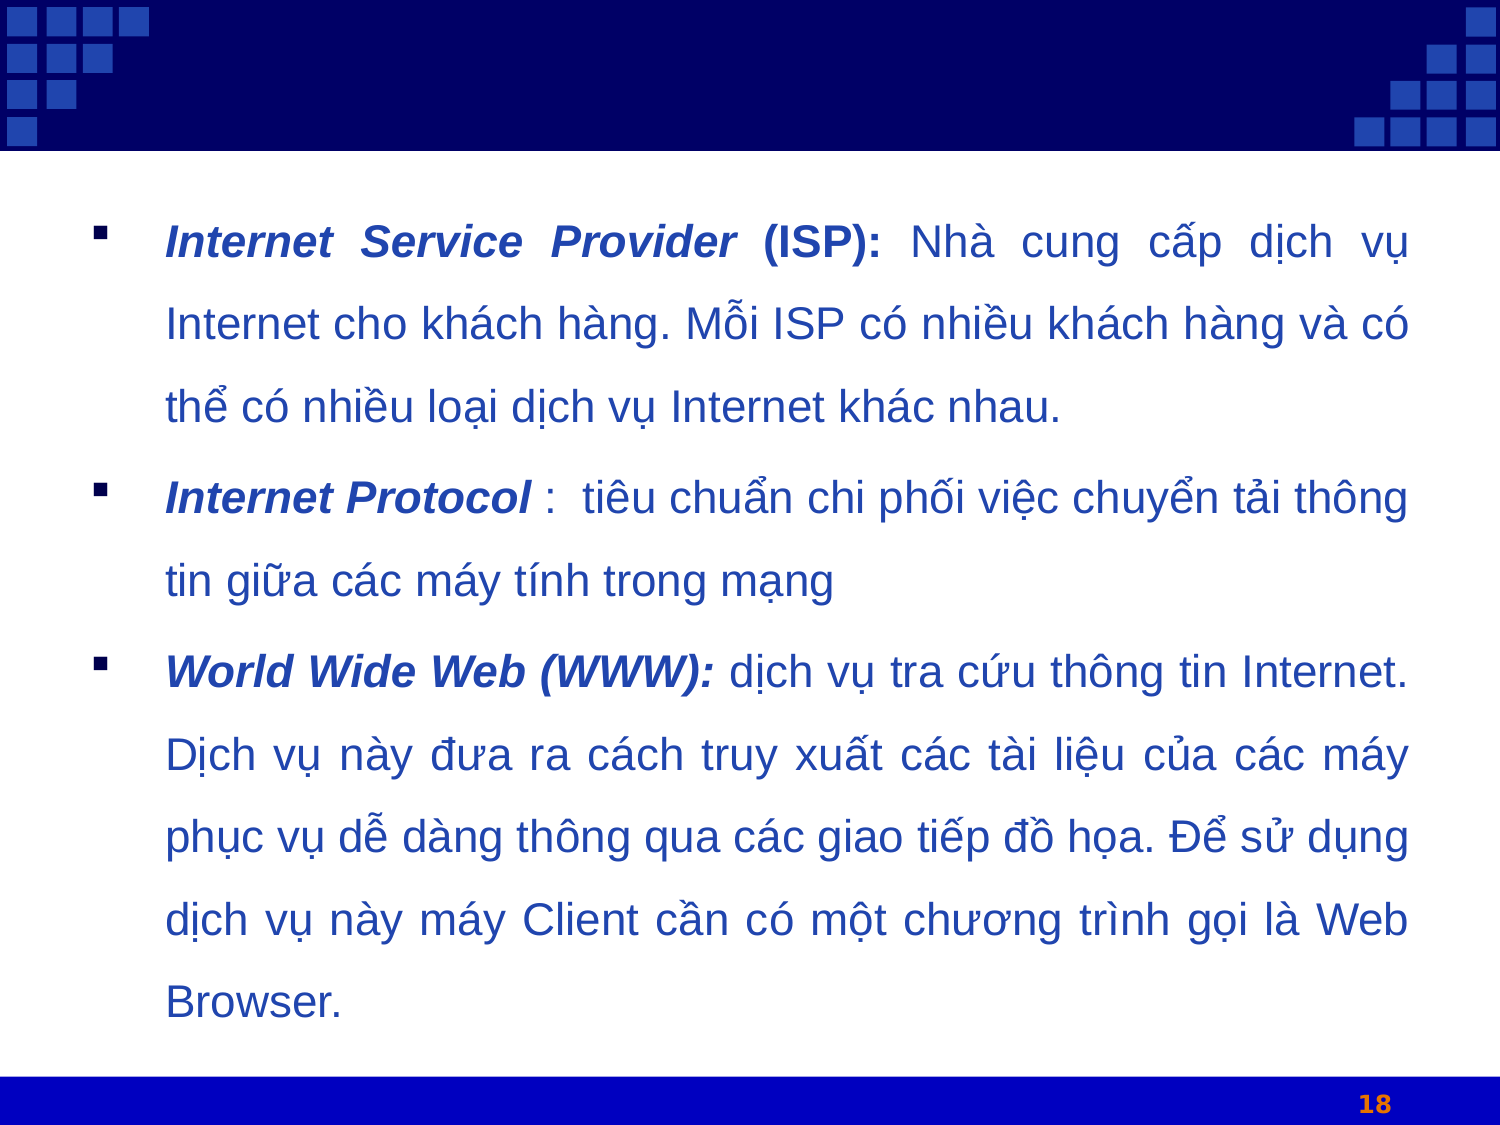

#
Internet Service Provider (ISP): Nhà cung cấp dịch vụ Internet cho khách hàng. Mỗi ISP có nhiều khách hàng và có thể có nhiều loại dịch vụ Internet khác nhau.
Internet Protocol :  tiêu chuẩn chi phối việc chuyển tải thông tin giữa các máy tính trong mạng
World Wide Web (WWW): dịch vụ tra cứu thông tin Internet. Dịch vụ này đưa ra cách truy xuất các tài liệu của các máy phục vụ dễ dàng thông qua các giao tiếp đồ họa. Để sử dụng dịch vụ này máy Client cần có một chương trình gọi là Web Browser.

18